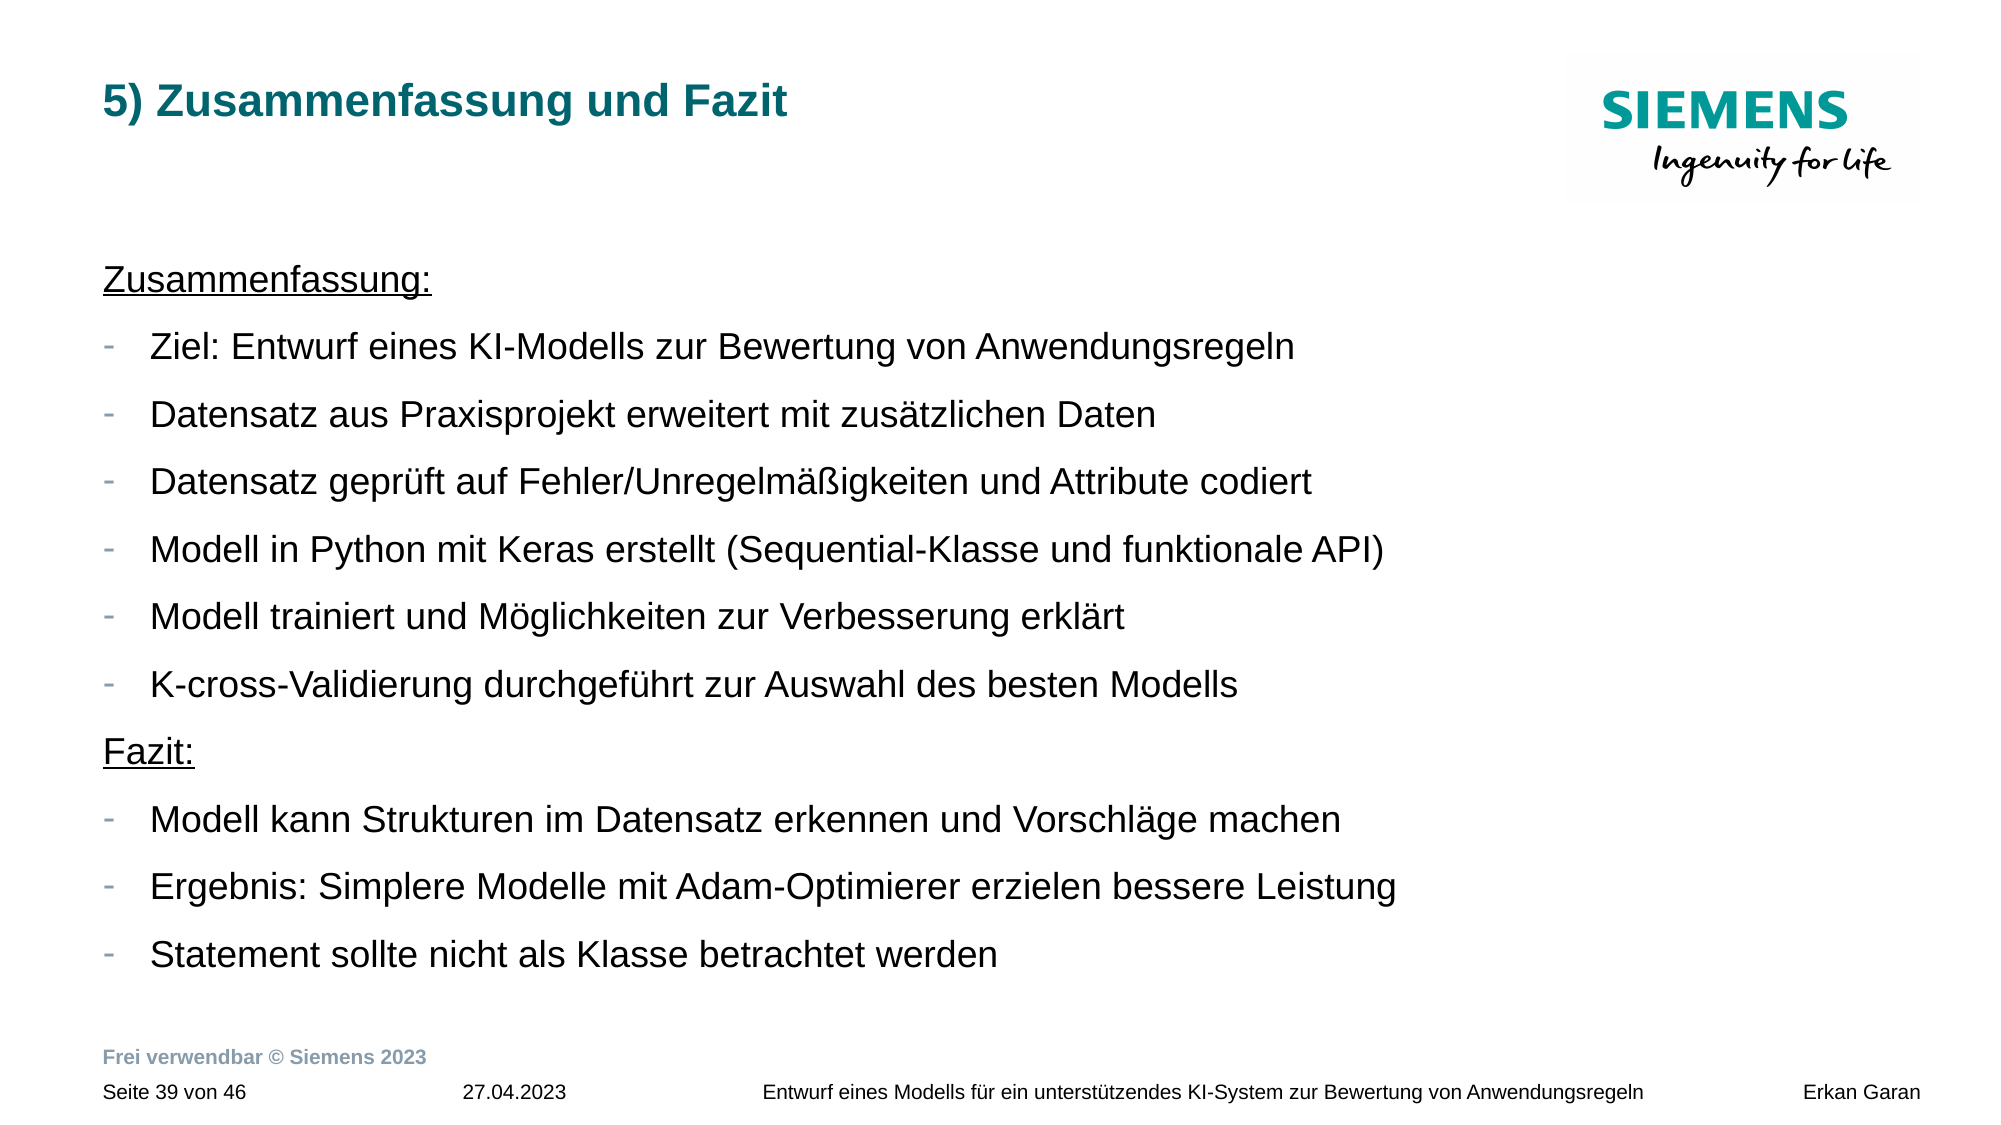

# 5) Zusammenfassung und Fazit
Zusammenfassung:
Ziel: Entwurf eines KI-Modells zur Bewertung von Anwendungsregeln
Datensatz aus Praxisprojekt erweitert mit zusätzlichen Daten
Datensatz geprüft auf Fehler/Unregelmäßigkeiten und Attribute codiert
Modell in Python mit Keras erstellt (Sequential-Klasse und funktionale API)
Modell trainiert und Möglichkeiten zur Verbesserung erklärt
K-cross-Validierung durchgeführt zur Auswahl des besten Modells
Fazit:
Modell kann Strukturen im Datensatz erkennen und Vorschläge machen
Ergebnis: Simplere Modelle mit Adam-Optimierer erzielen bessere Leistung
Statement sollte nicht als Klasse betrachtet werden